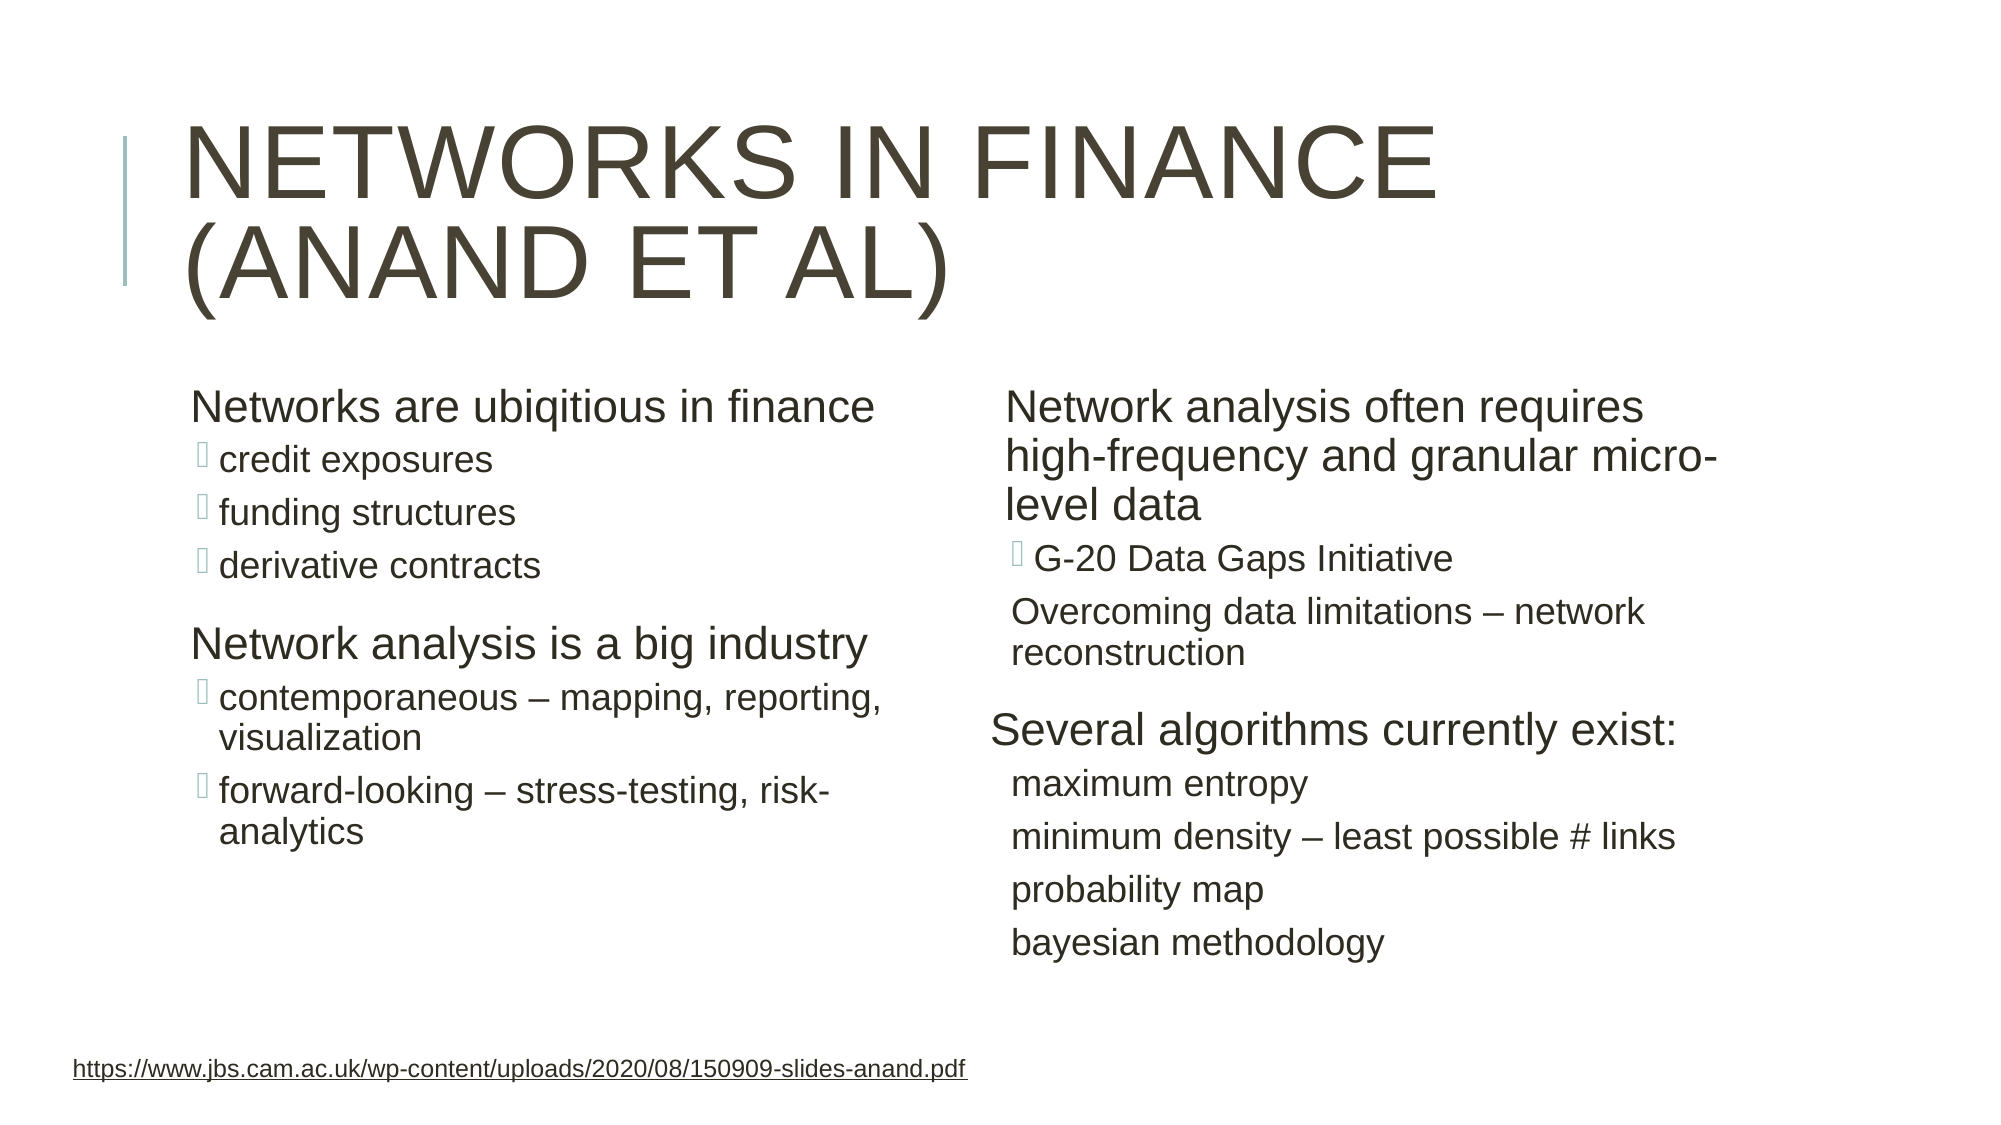

# Networks in finance (Anand et al)
Networks are ubiqitious in finance
credit exposures
funding structures
derivative contracts
Network analysis is a big industry
contemporaneous – mapping, reporting, visualization
forward-looking – stress-testing, risk-analytics
Network analysis often requires high-frequency and granular micro-level data
G-20 Data Gaps Initiative
Overcoming data limitations – network reconstruction
Several algorithms currently exist:
maximum entropy
minimum density – least possible # links
probability map
bayesian methodology
https://www.jbs.cam.ac.uk/wp-content/uploads/2020/08/150909-slides-anand.pdf